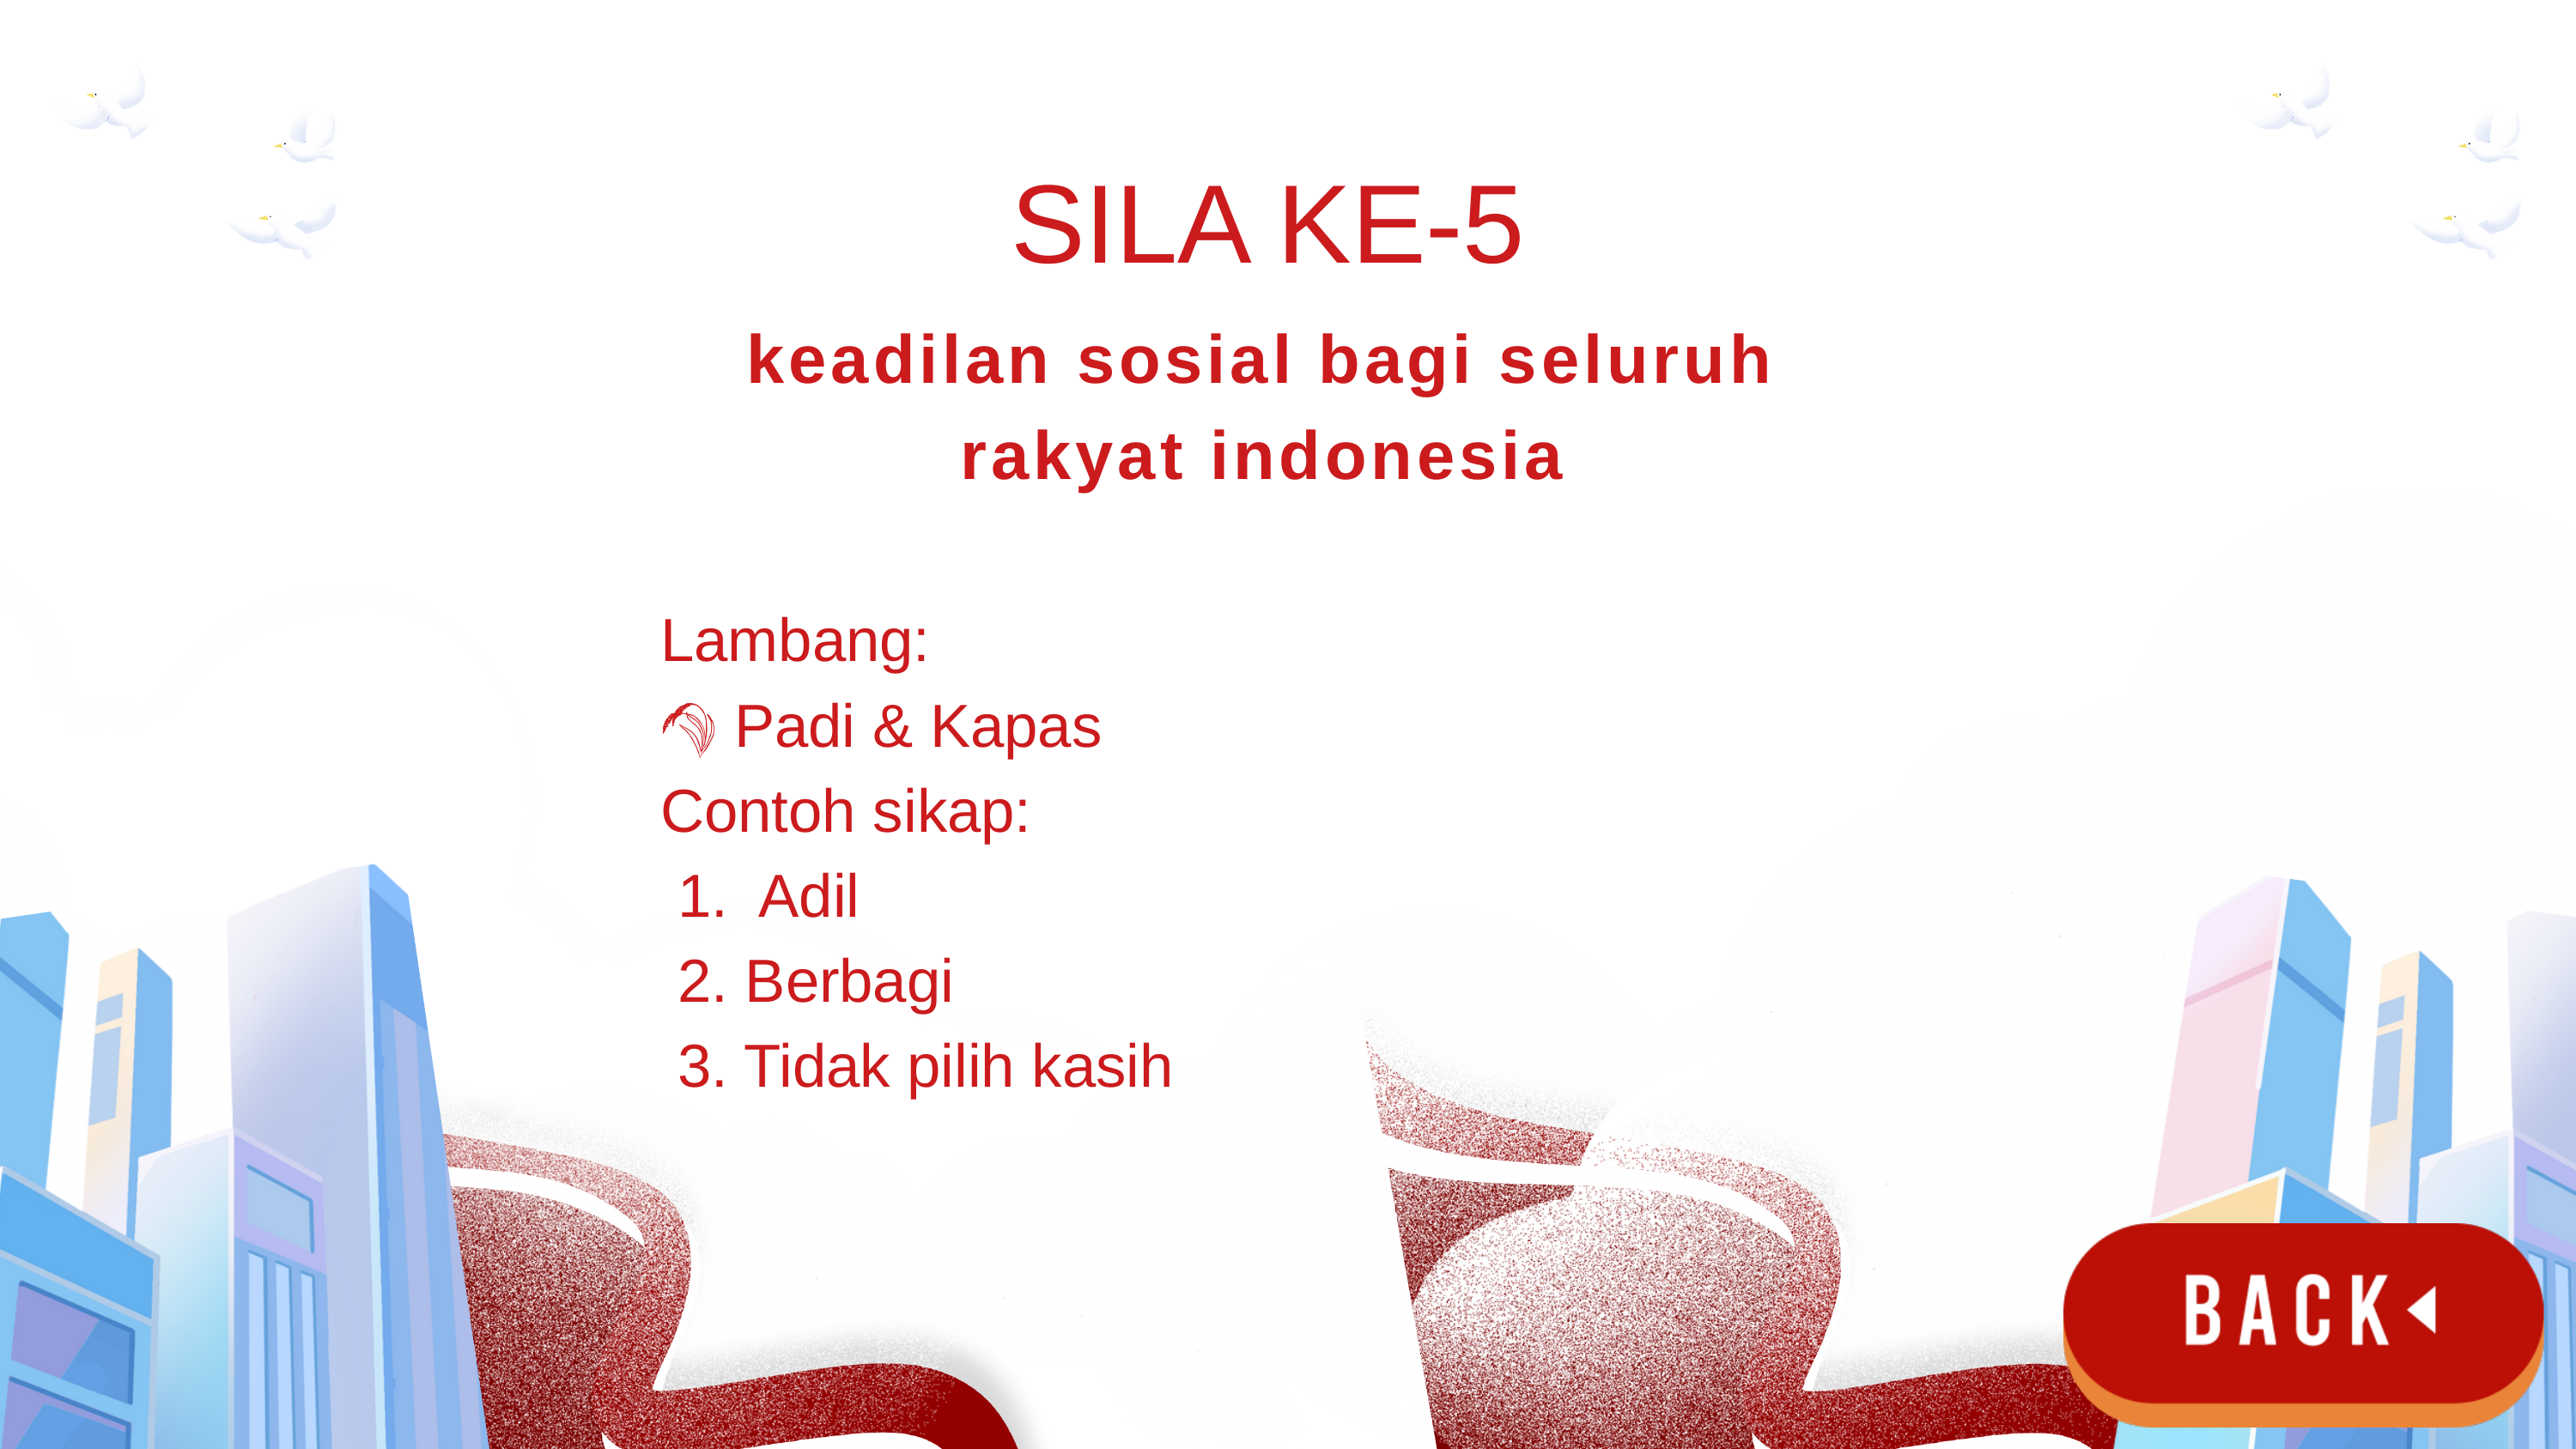

SILA KE-5
keadilan sosial bagi seluruh rakyat indonesia

Lambang:
🌾 Padi & Kapas
Contoh sikap:
 1.  Adil
 2. Berbagi
 3. Tidak pilih kasih